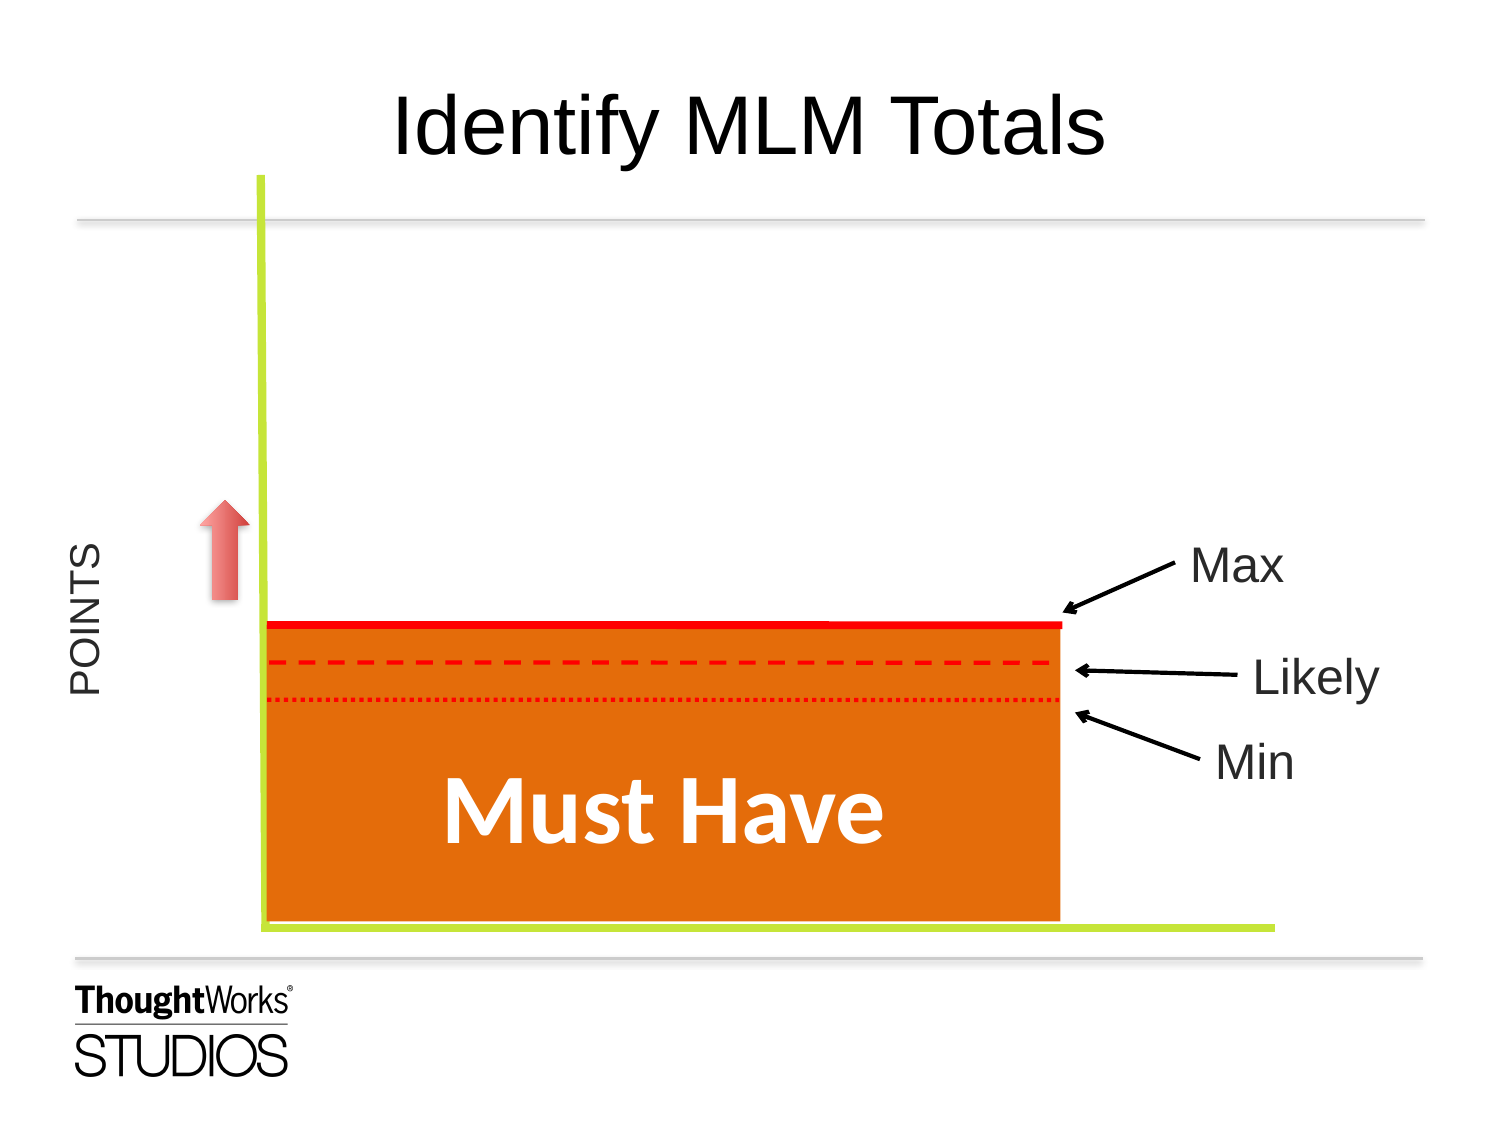

# Identify MLM Totals
Won’t Have
Could Have
POINTS

Max
Should Have

Likely
Min
Must Have